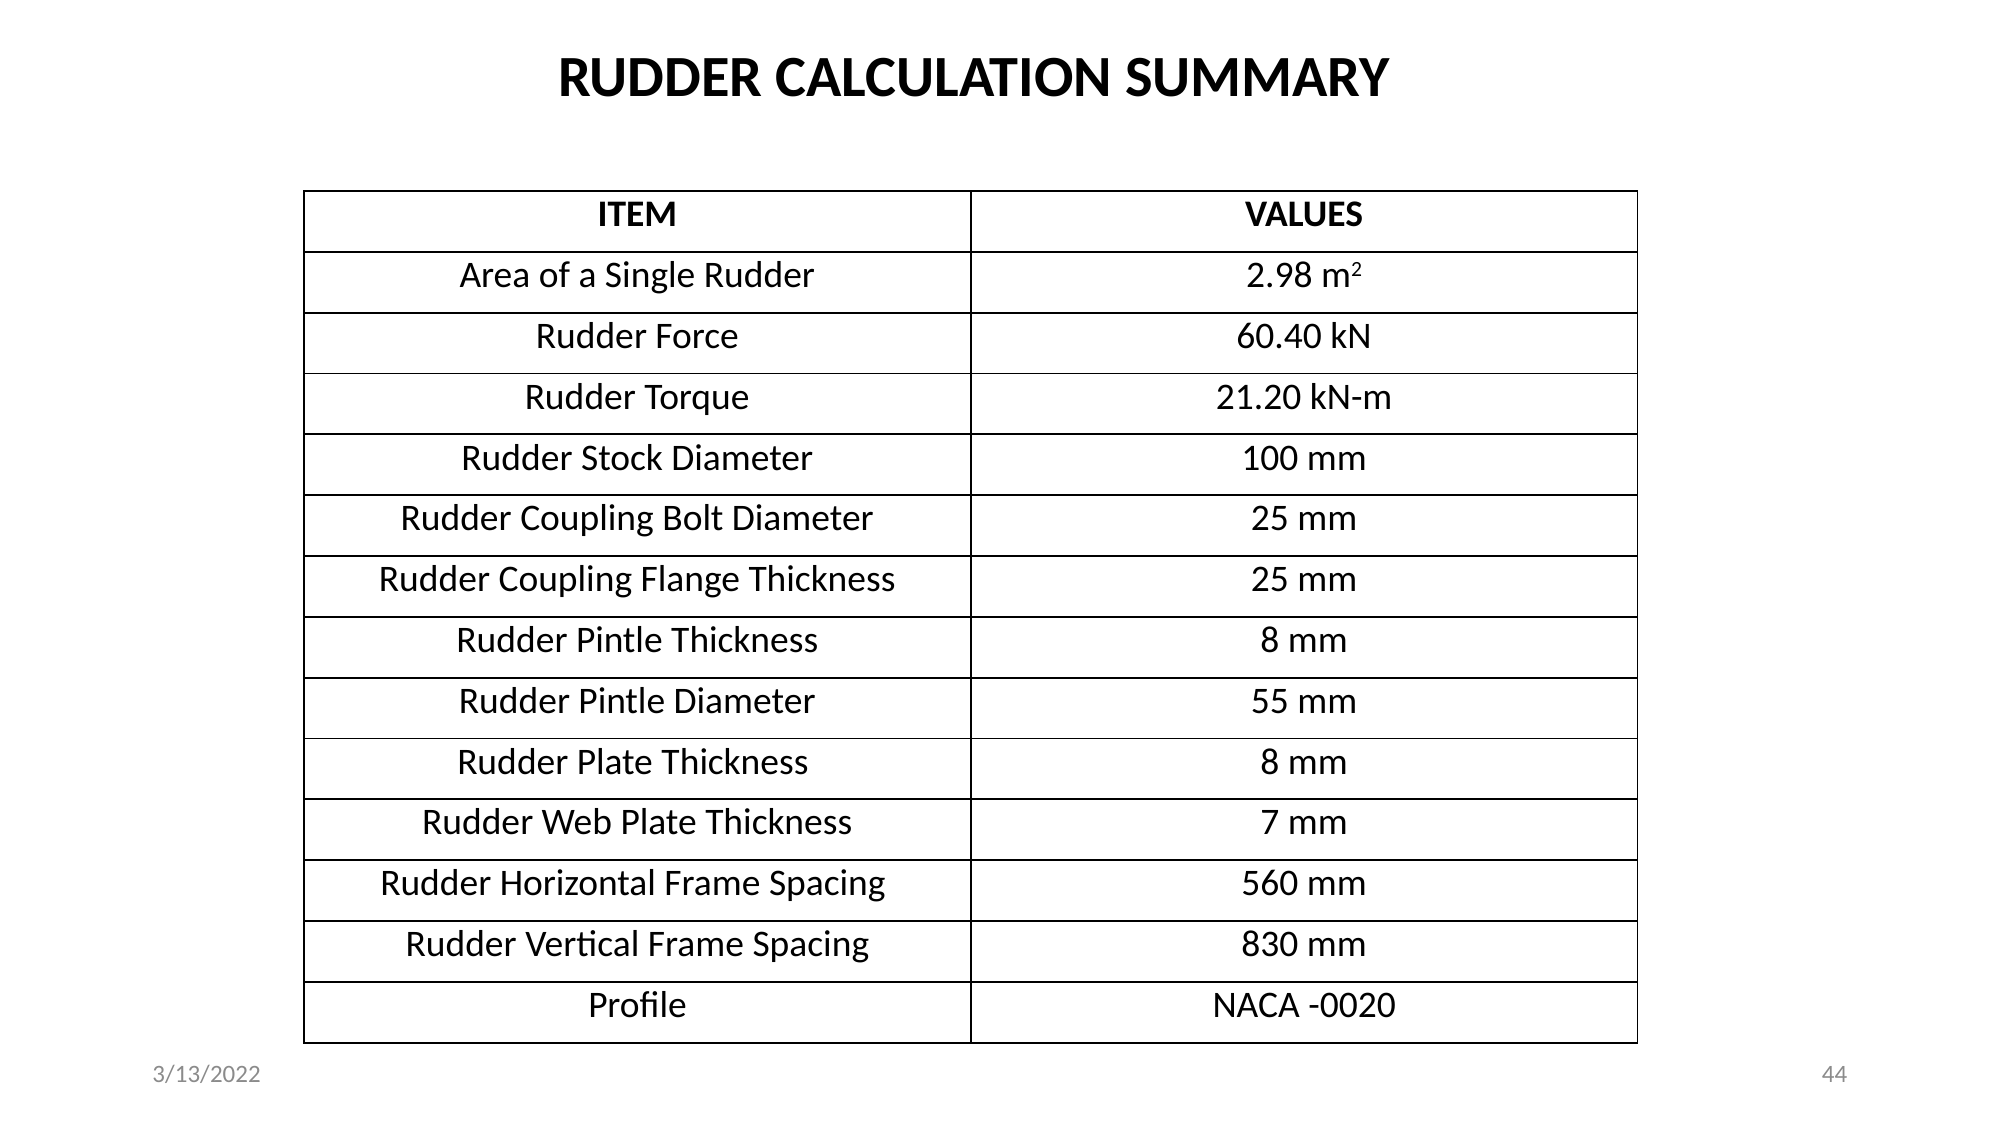

RUDDER CALCULATION SUMMARY

| ITEM | VALUES |
| --- | --- |
| Area of a Single Rudder | 2.98 m2 |
| Rudder Force | 60.40 kN |
| Rudder Torque | 21.20 kN-m |
| Rudder Stock Diameter | 100 mm |
| Rudder Coupling Bolt Diameter | 25 mm |
| Rudder Coupling Flange Thickness | 25 mm |
| Rudder Pintle Thickness | 8 mm |
| Rudder Pintle Diameter | 55 mm |
| Rudder Plate Thickness | 8 mm |
| Rudder Web Plate Thickness | 7 mm |
| Rudder Horizontal Frame Spacing | 560 mm |
| Rudder Vertical Frame Spacing | 830 mm |
| Profile | NACA -0020 |

3/13/2022
44